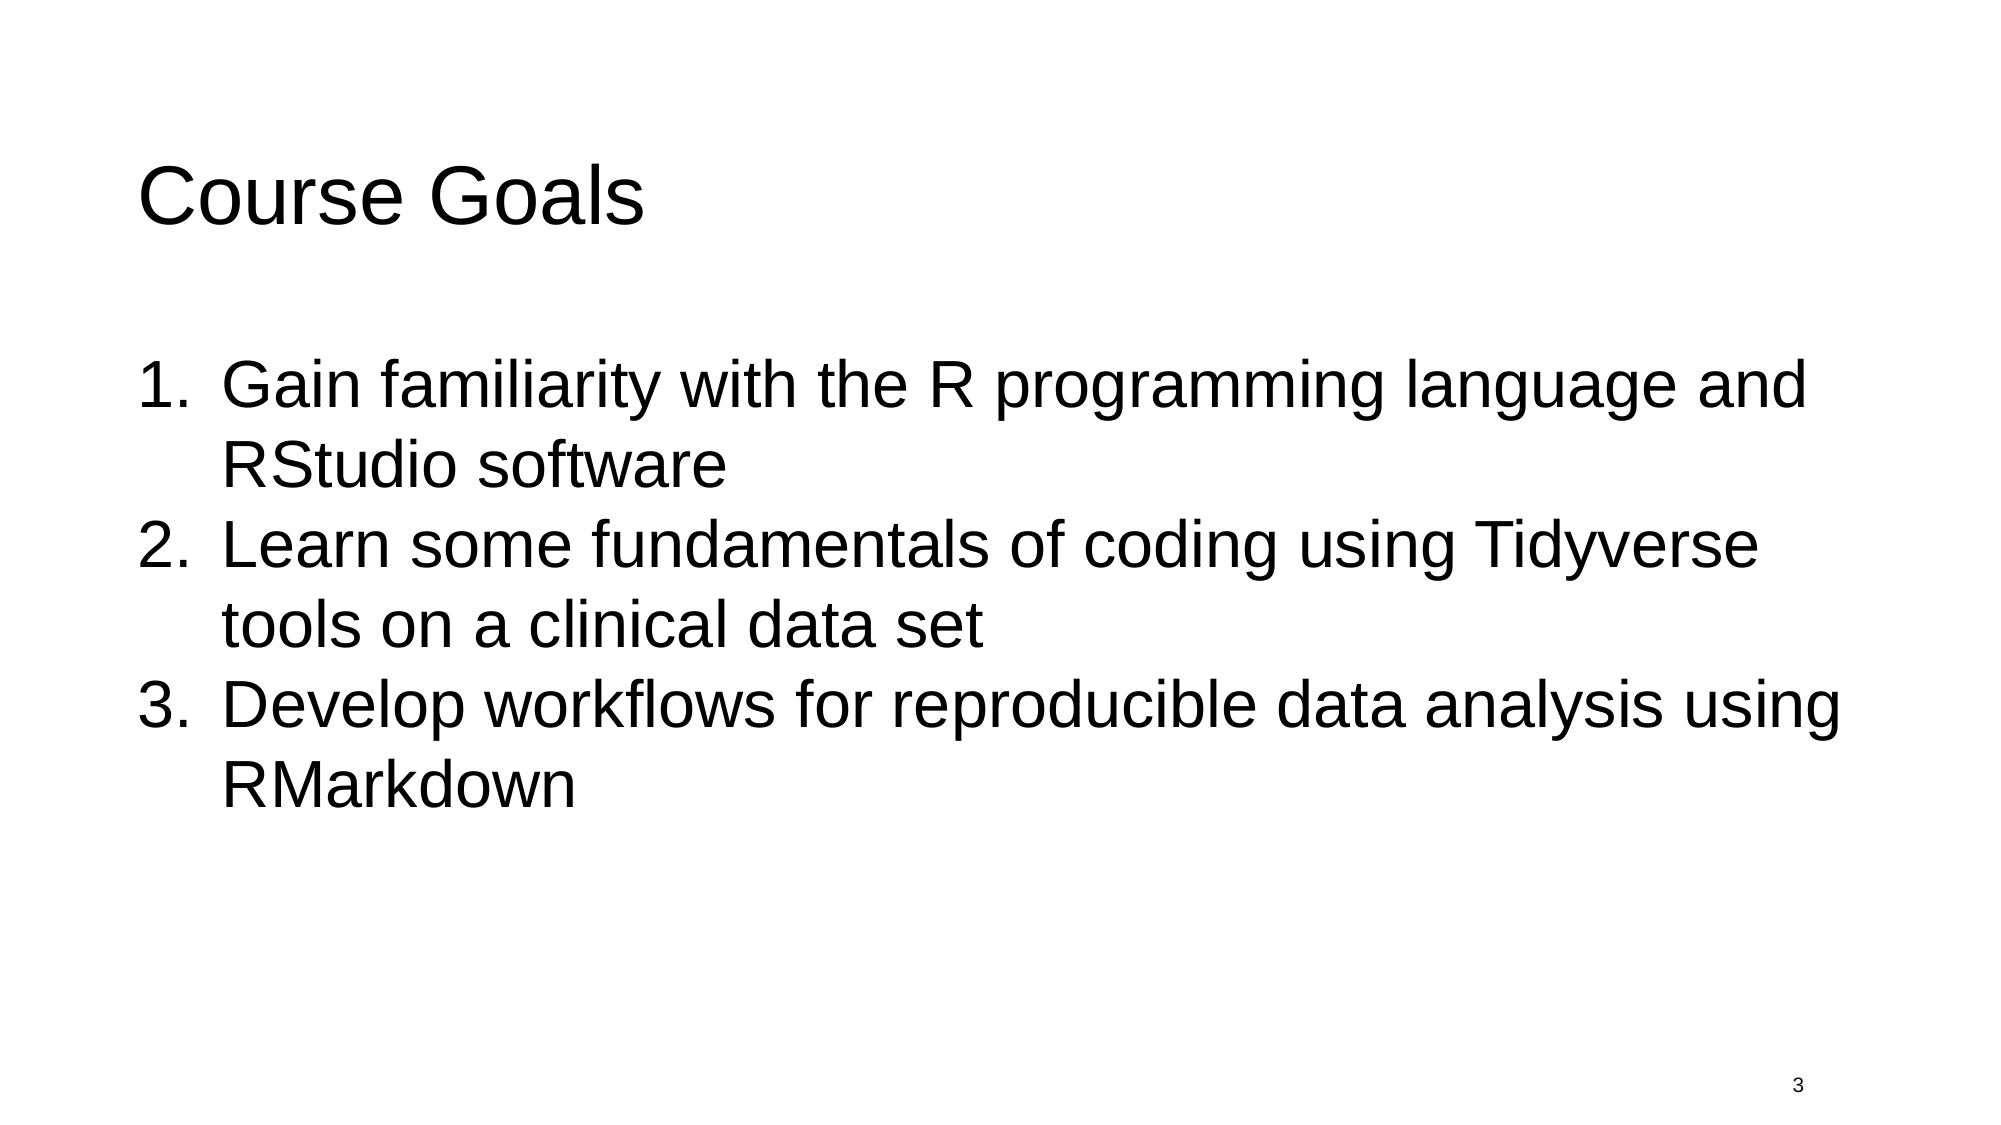

Course Goals

Gain familiarity with the R programming language and RStudio software
Learn some fundamentals of coding using Tidyverse tools on a clinical data set
Develop workflows for reproducible data analysis using RMarkdown

3